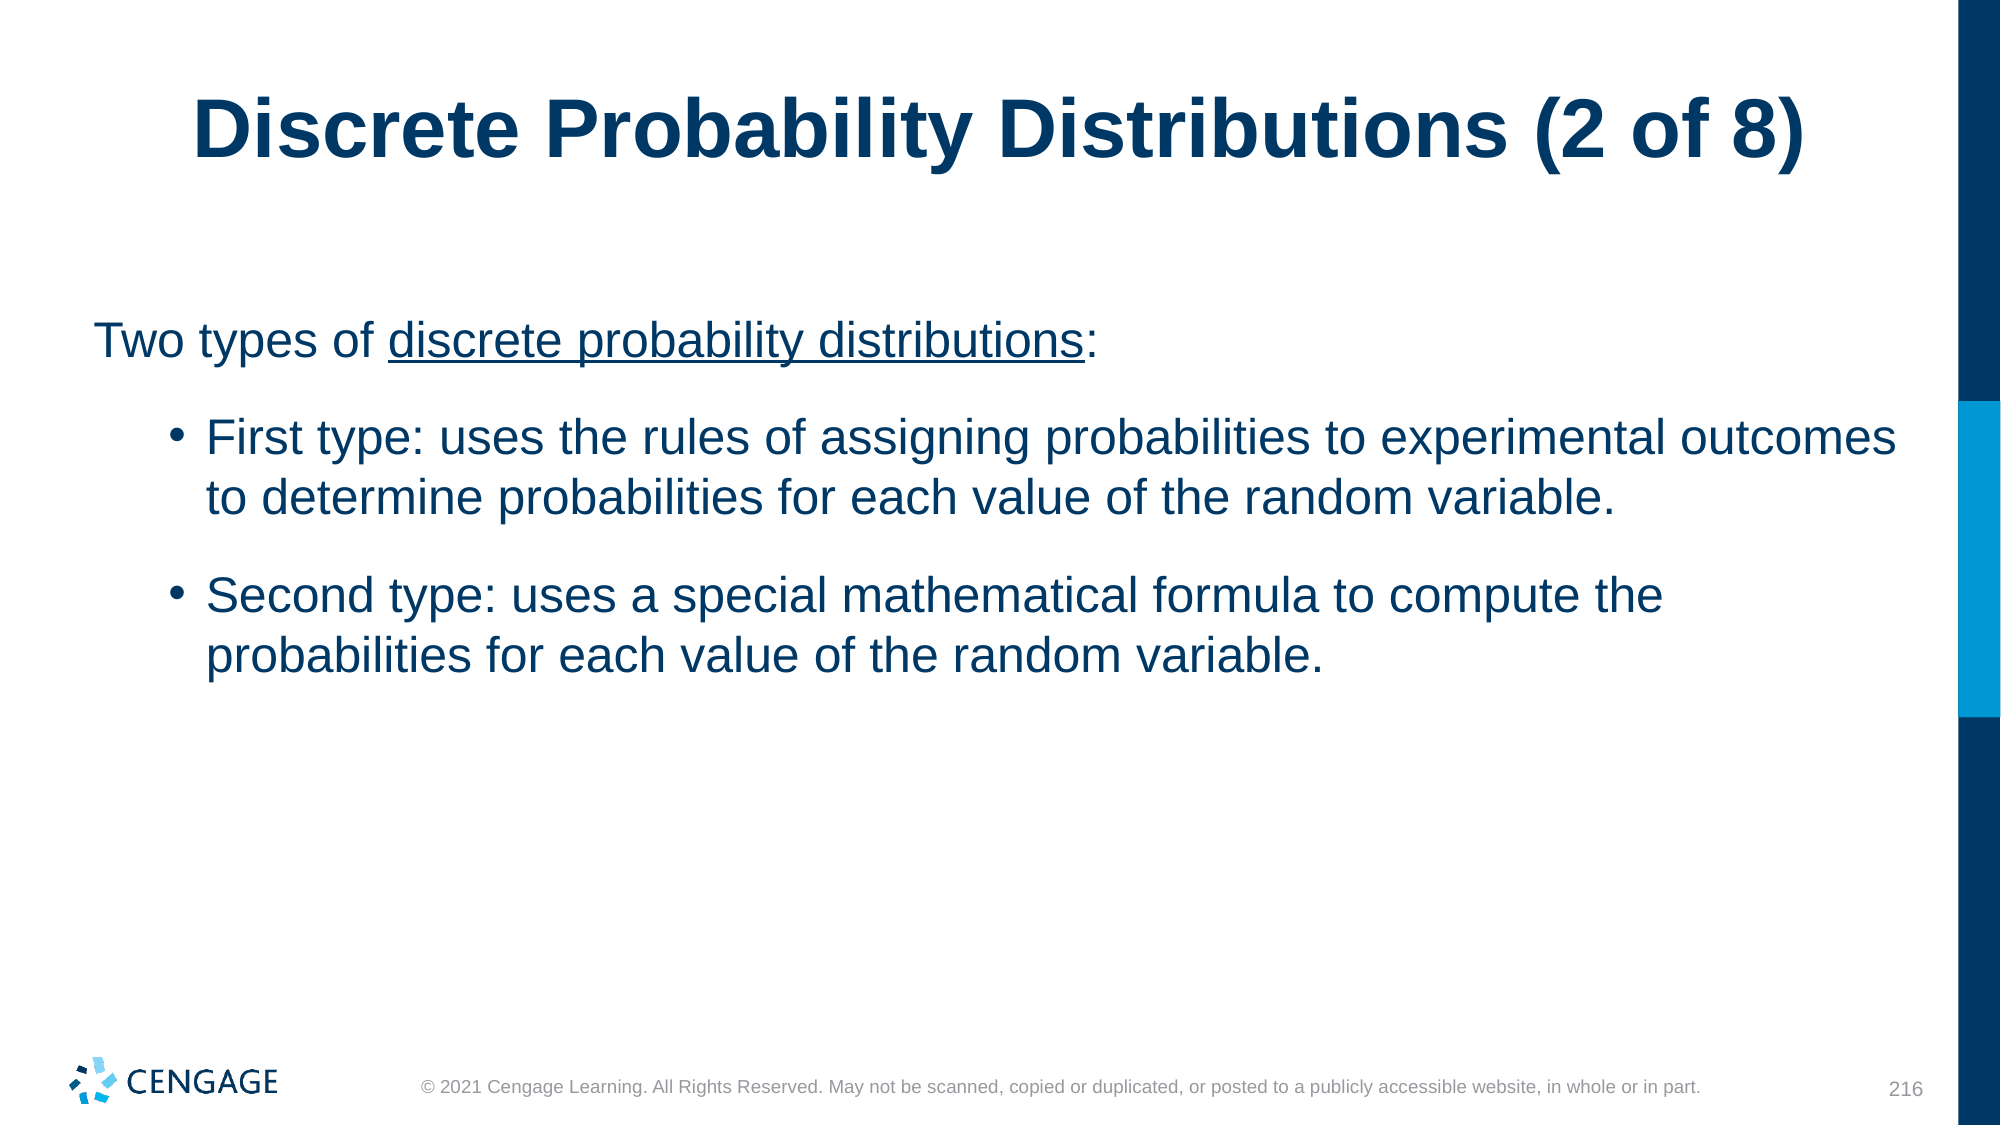

# Discrete Probability Distributions (2 of 8)
Two types of discrete probability distributions:
First type: uses the rules of assigning probabilities to experimental outcomes to determine probabilities for each value of the random variable.
Second type: uses a special mathematical formula to compute the probabilities for each value of the random variable.